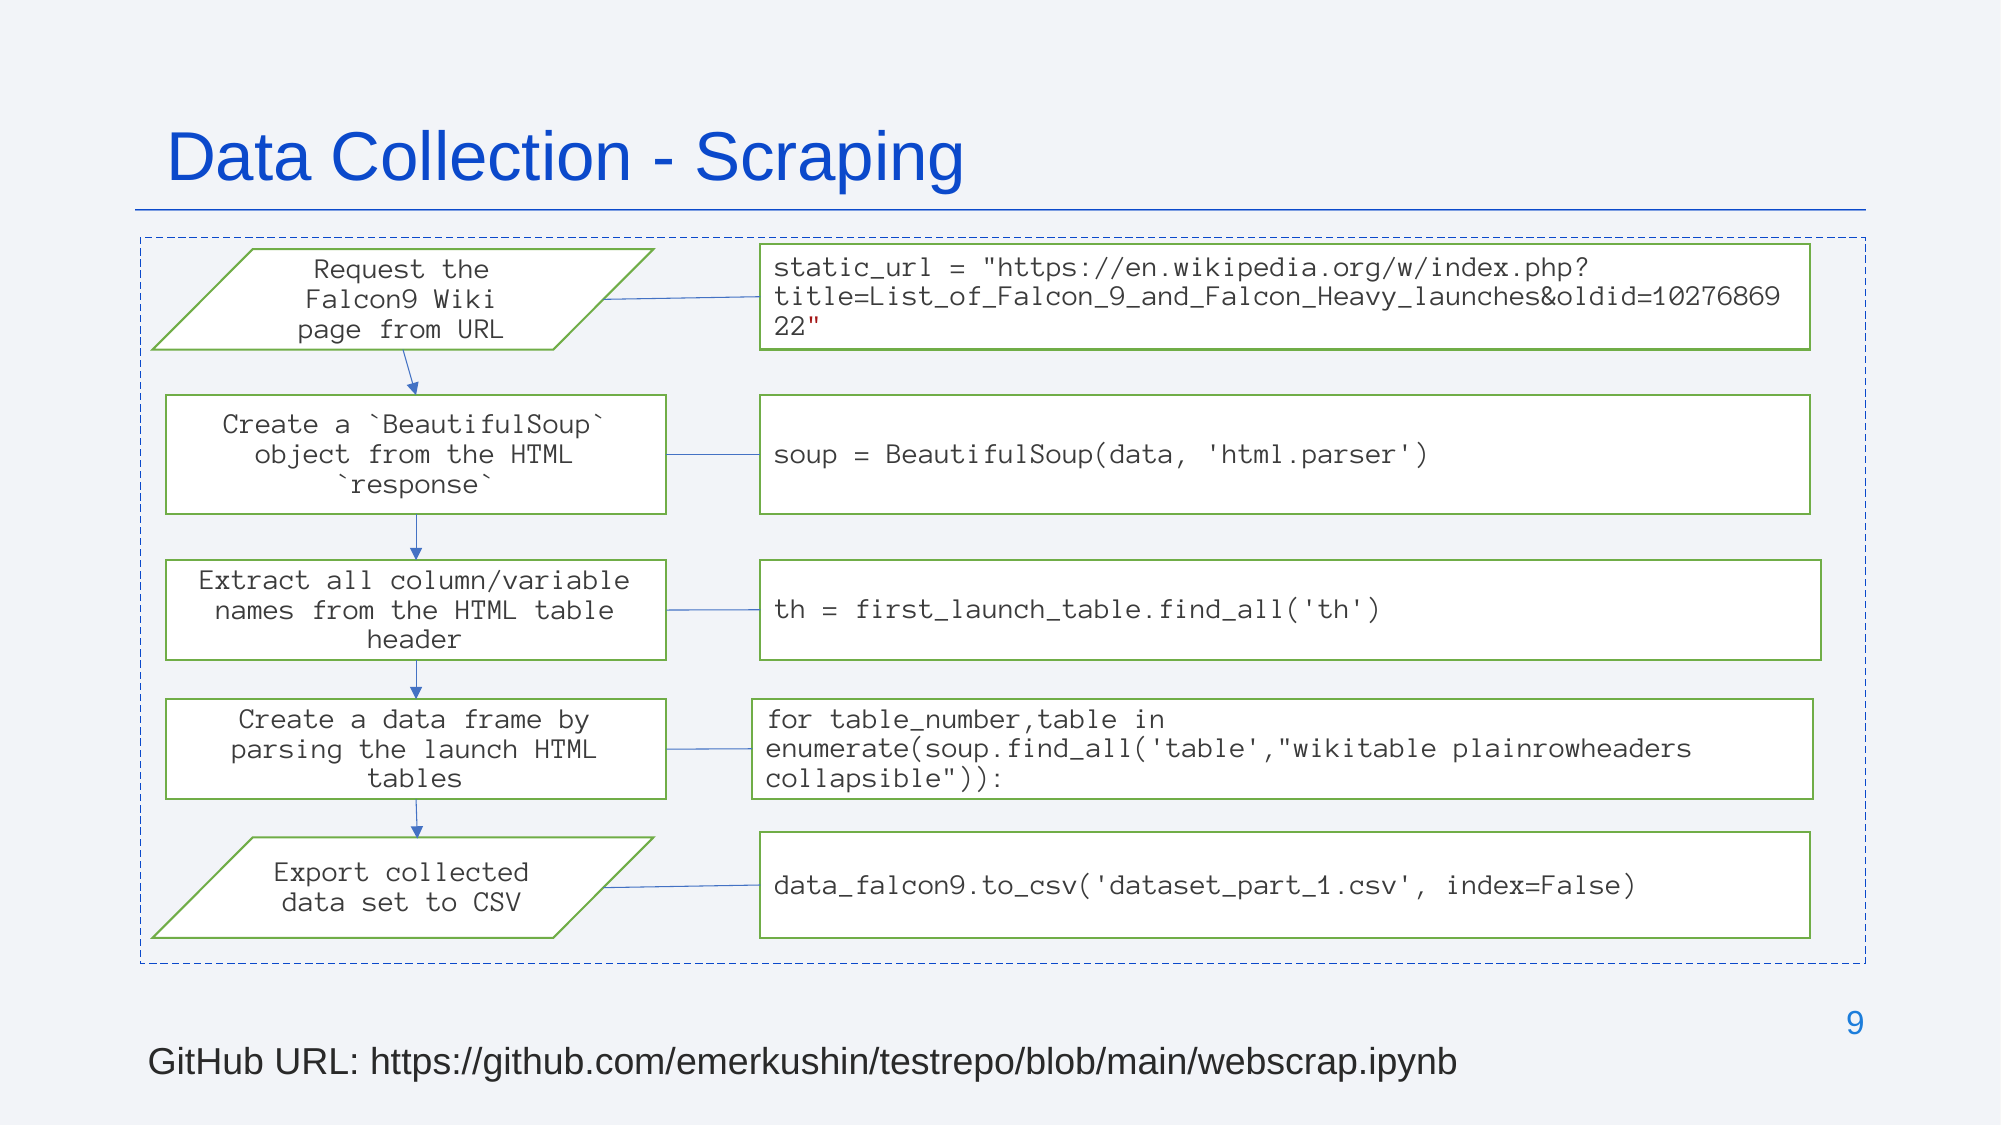

Data Collection - Scraping

static_url = "https://en.wikipedia.org/w/index.php?title=List_of_Falcon_9_and_Falcon_Heavy_launches&oldid=1027686922"

Request the Falcon9 Wiki page from URL
Create a `BeautifulSoup` object from the HTML `response`
soup = BeautifulSoup(data, 'html.parser')

th = first_launch_table.find_all('th')

Extract all column/variable names from the HTML table header

for table_number,table in enumerate(soup.find_all('table',"wikitable plainrowheaders collapsible")):

Create a data frame by parsing the launch HTML tables

data_falcon9.to_csv('dataset_part_1.csv', index=False)

Export collected data set to CSV
9
GitHub URL: https://github.com/emerkushin/testrepo/blob/main/webscrap.ipynb